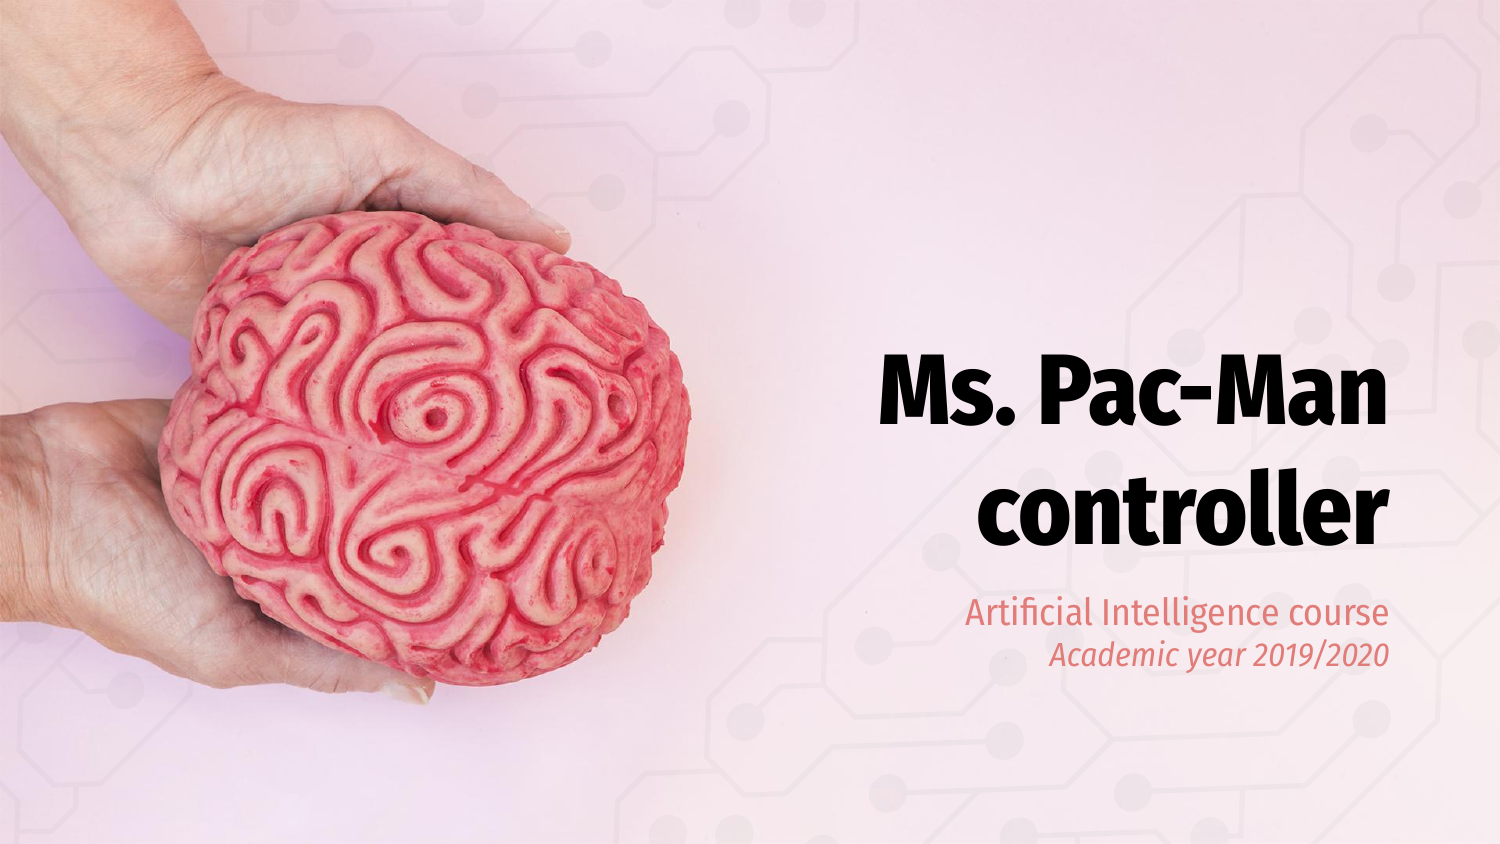

# Ms. Pac-Man controller
Artificial Intelligence course
Academic year 2019/2020